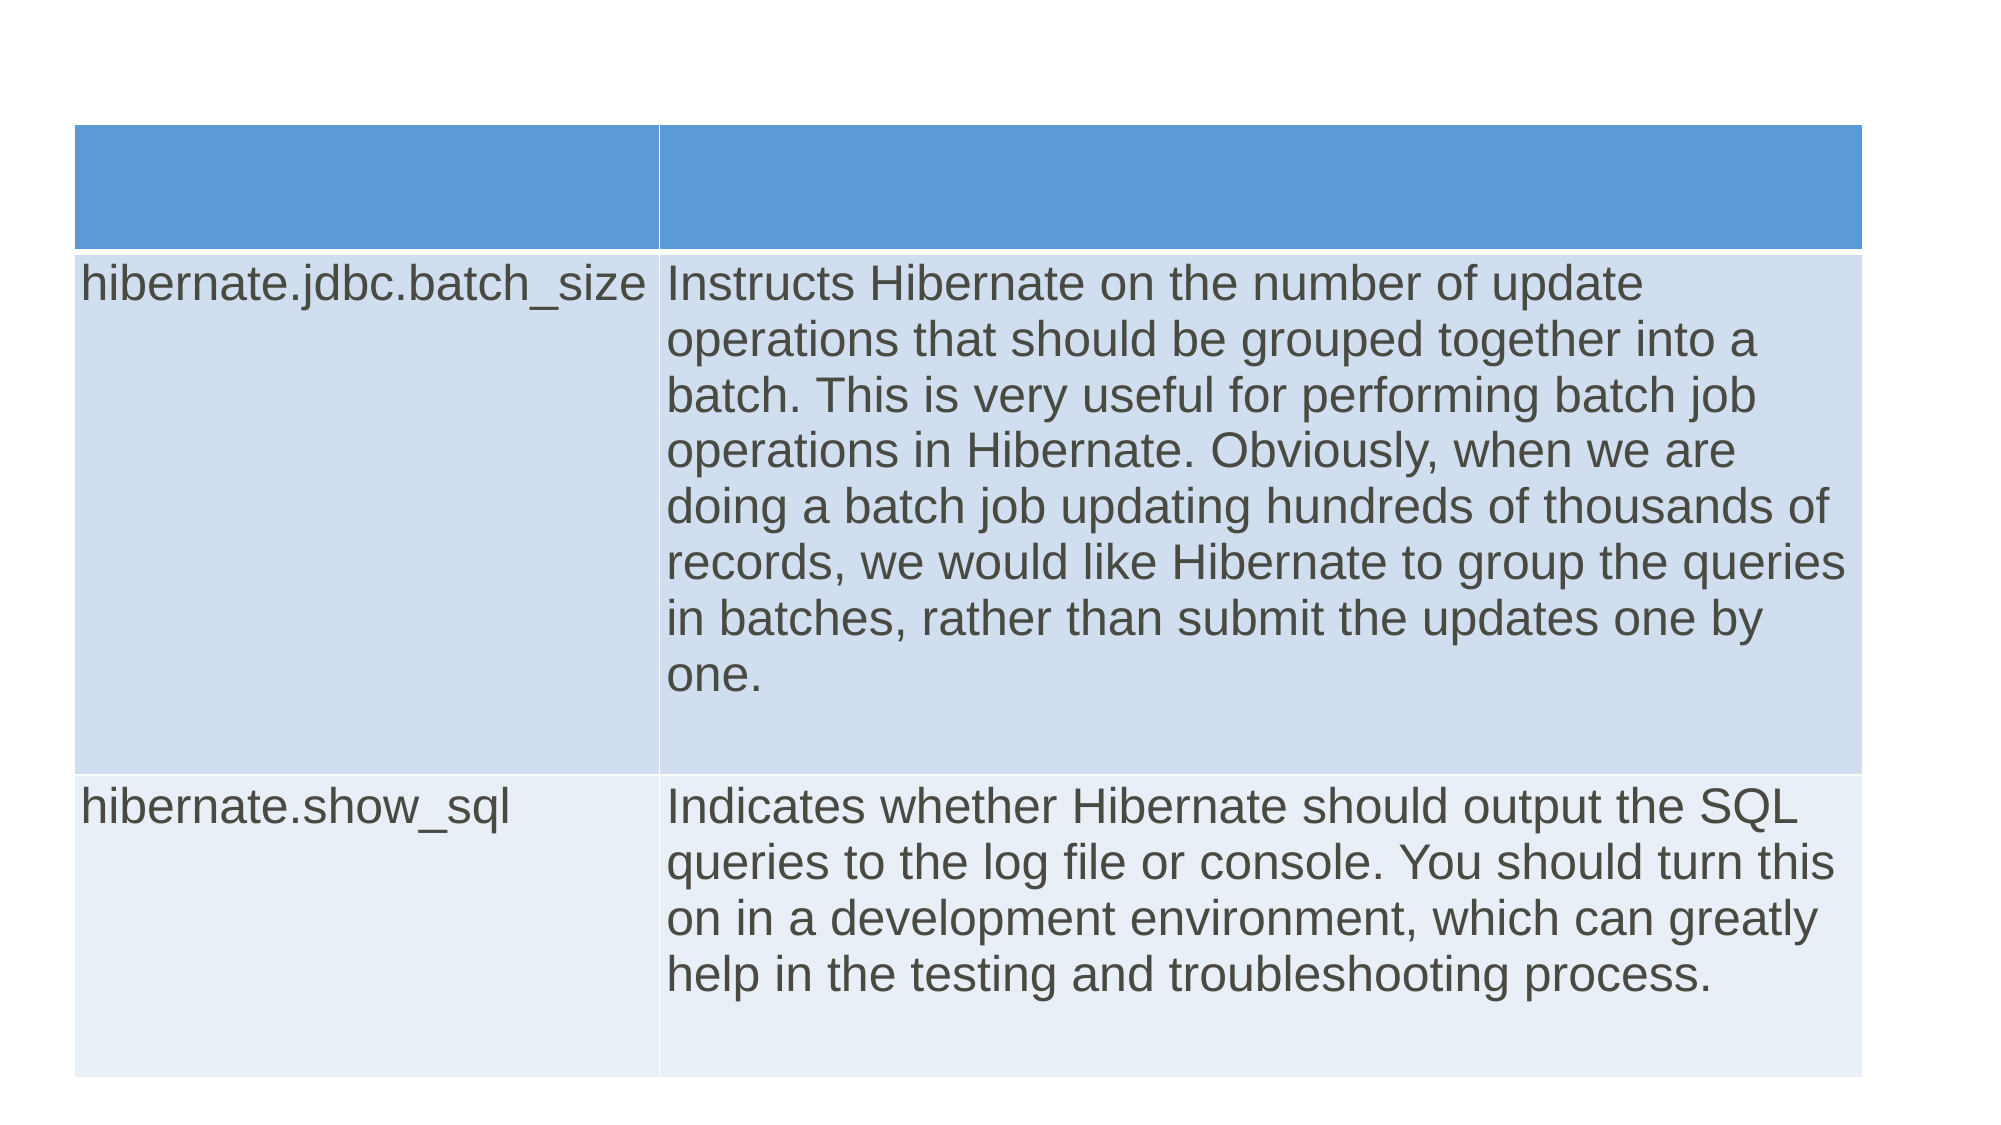

#
|  |  |
| --- | --- |
| hibernate.jdbc.batch\_size | Instructs Hibernate on the number of update operations that should be grouped together into a batch. This is very useful for performing batch job operations in Hibernate. Obviously, when we are doing a batch job updating hundreds of thousands of records, we would like Hibernate to group the queries in batches, rather than submit the updates one by one. |
| hibernate.show\_sql | Indicates whether Hibernate should output the SQL queries to the log file or console. You should turn this on in a development environment, which can greatly help in the testing and troubleshooting process. |